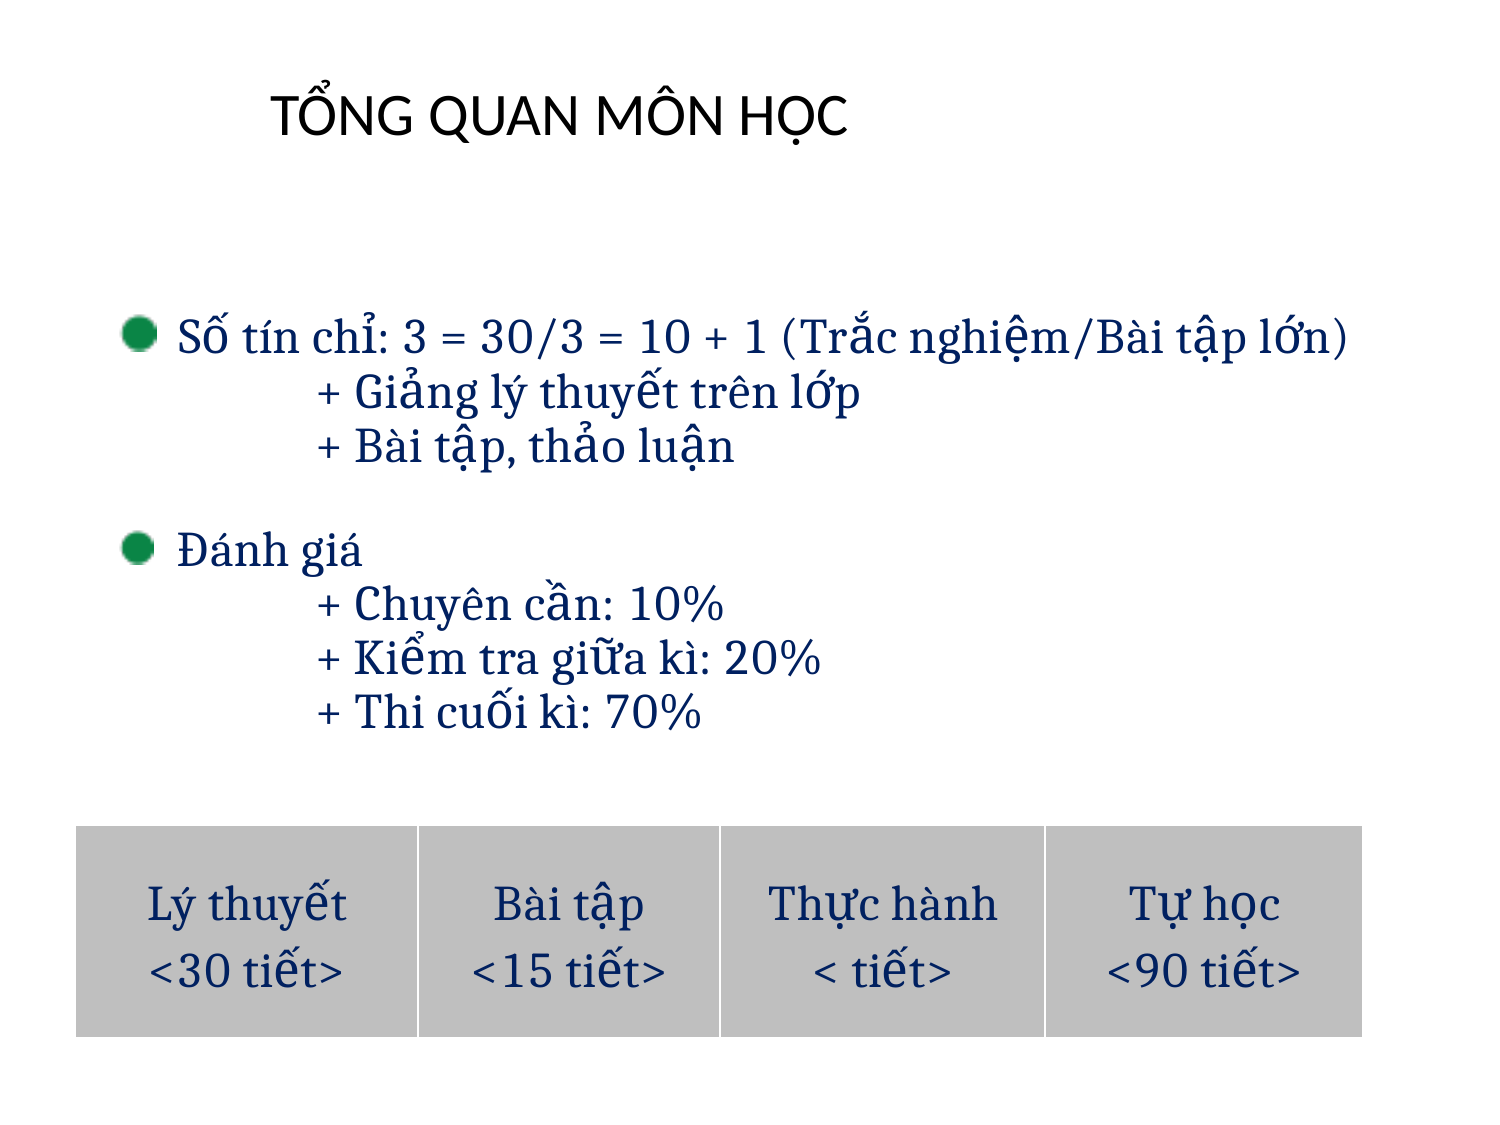

# TỔNG QUAN MÔN HỌC
 Số tín chỉ: 3 = 30/3 = 10 + 1 (Trắc nghiệm/Bài tập lớn)
	+ Giảng lý thuyết trên lớp
	+ Bài tập, thảo luận
 Đánh giá
	+ Chuyên cần: 10%
	+ Kiểm tra giữa kì: 20%
	+ Thi cuối kì: 70%
| Lý thuyết <30 tiết> | Bài tập <15 tiết> | Thực hành < tiết> | Tự học <90 tiết> |
| --- | --- | --- | --- |